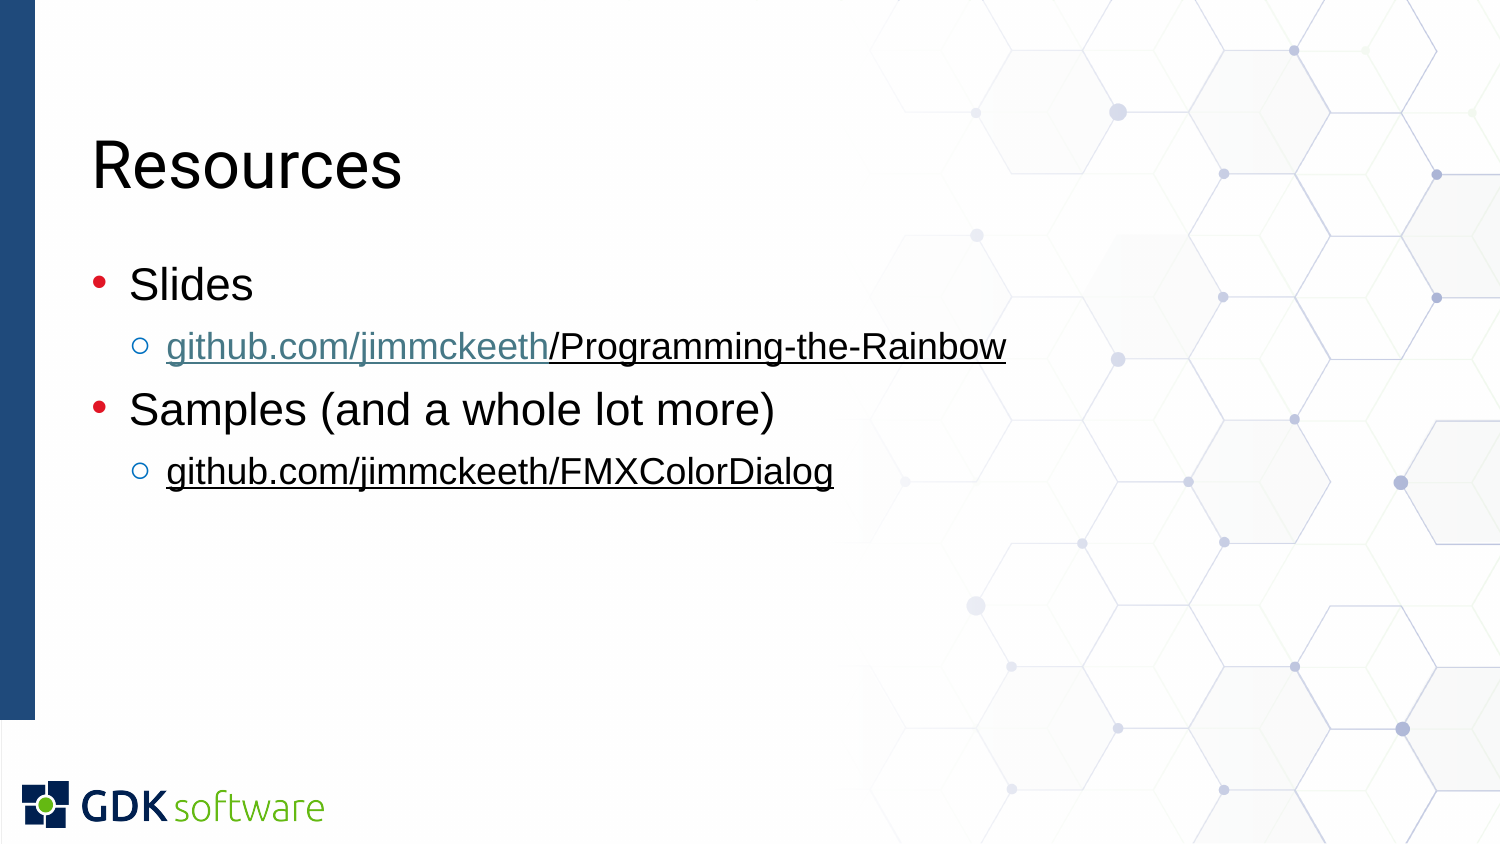

# Resources
Slides
github.com/jimmckeeth/Programming-the-Rainbow
Samples (and a whole lot more)
github.com/jimmckeeth/FMXColorDialog